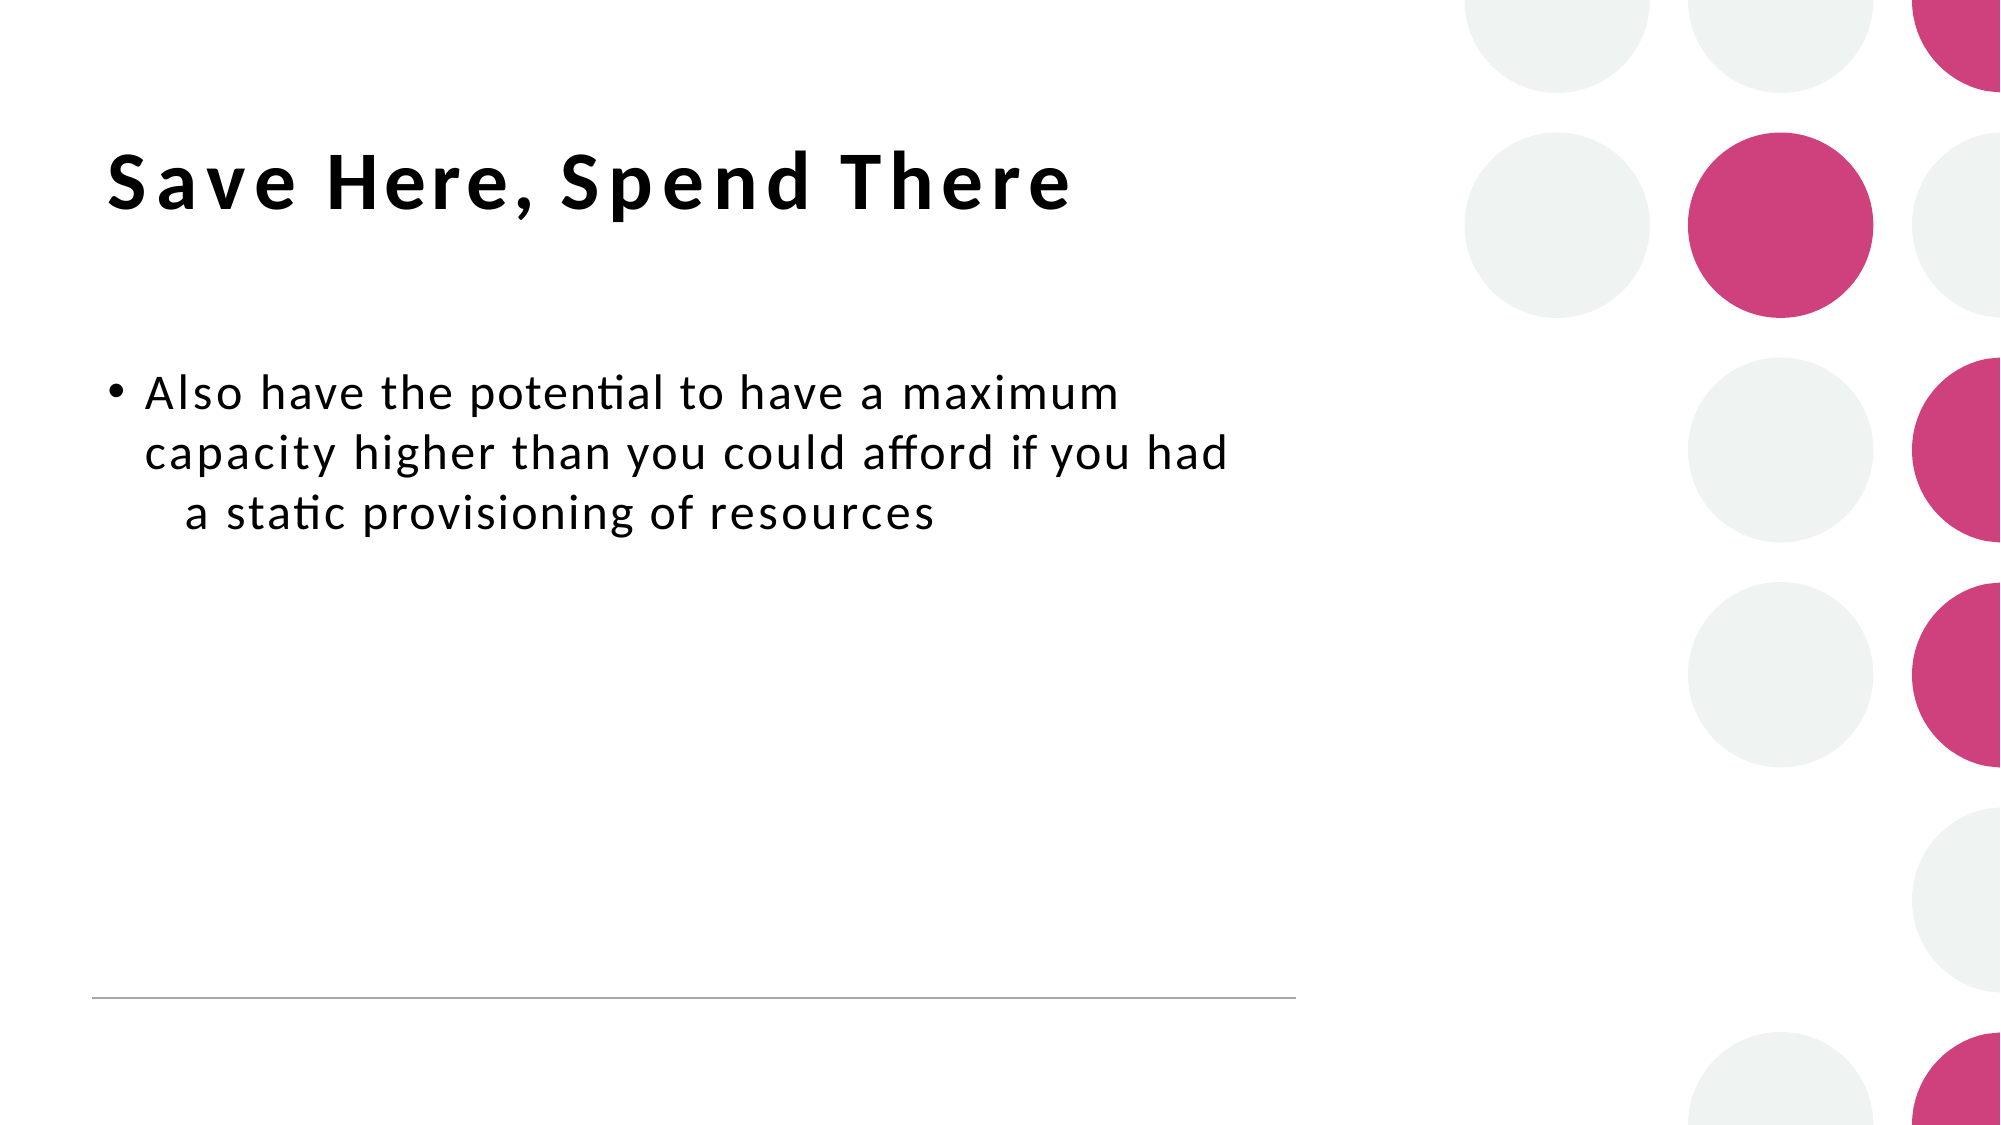

# Save Here, Spend There
Also have the potential to have a maximum 	capacity higher than you could afford if you had 	a static provisioning of resources